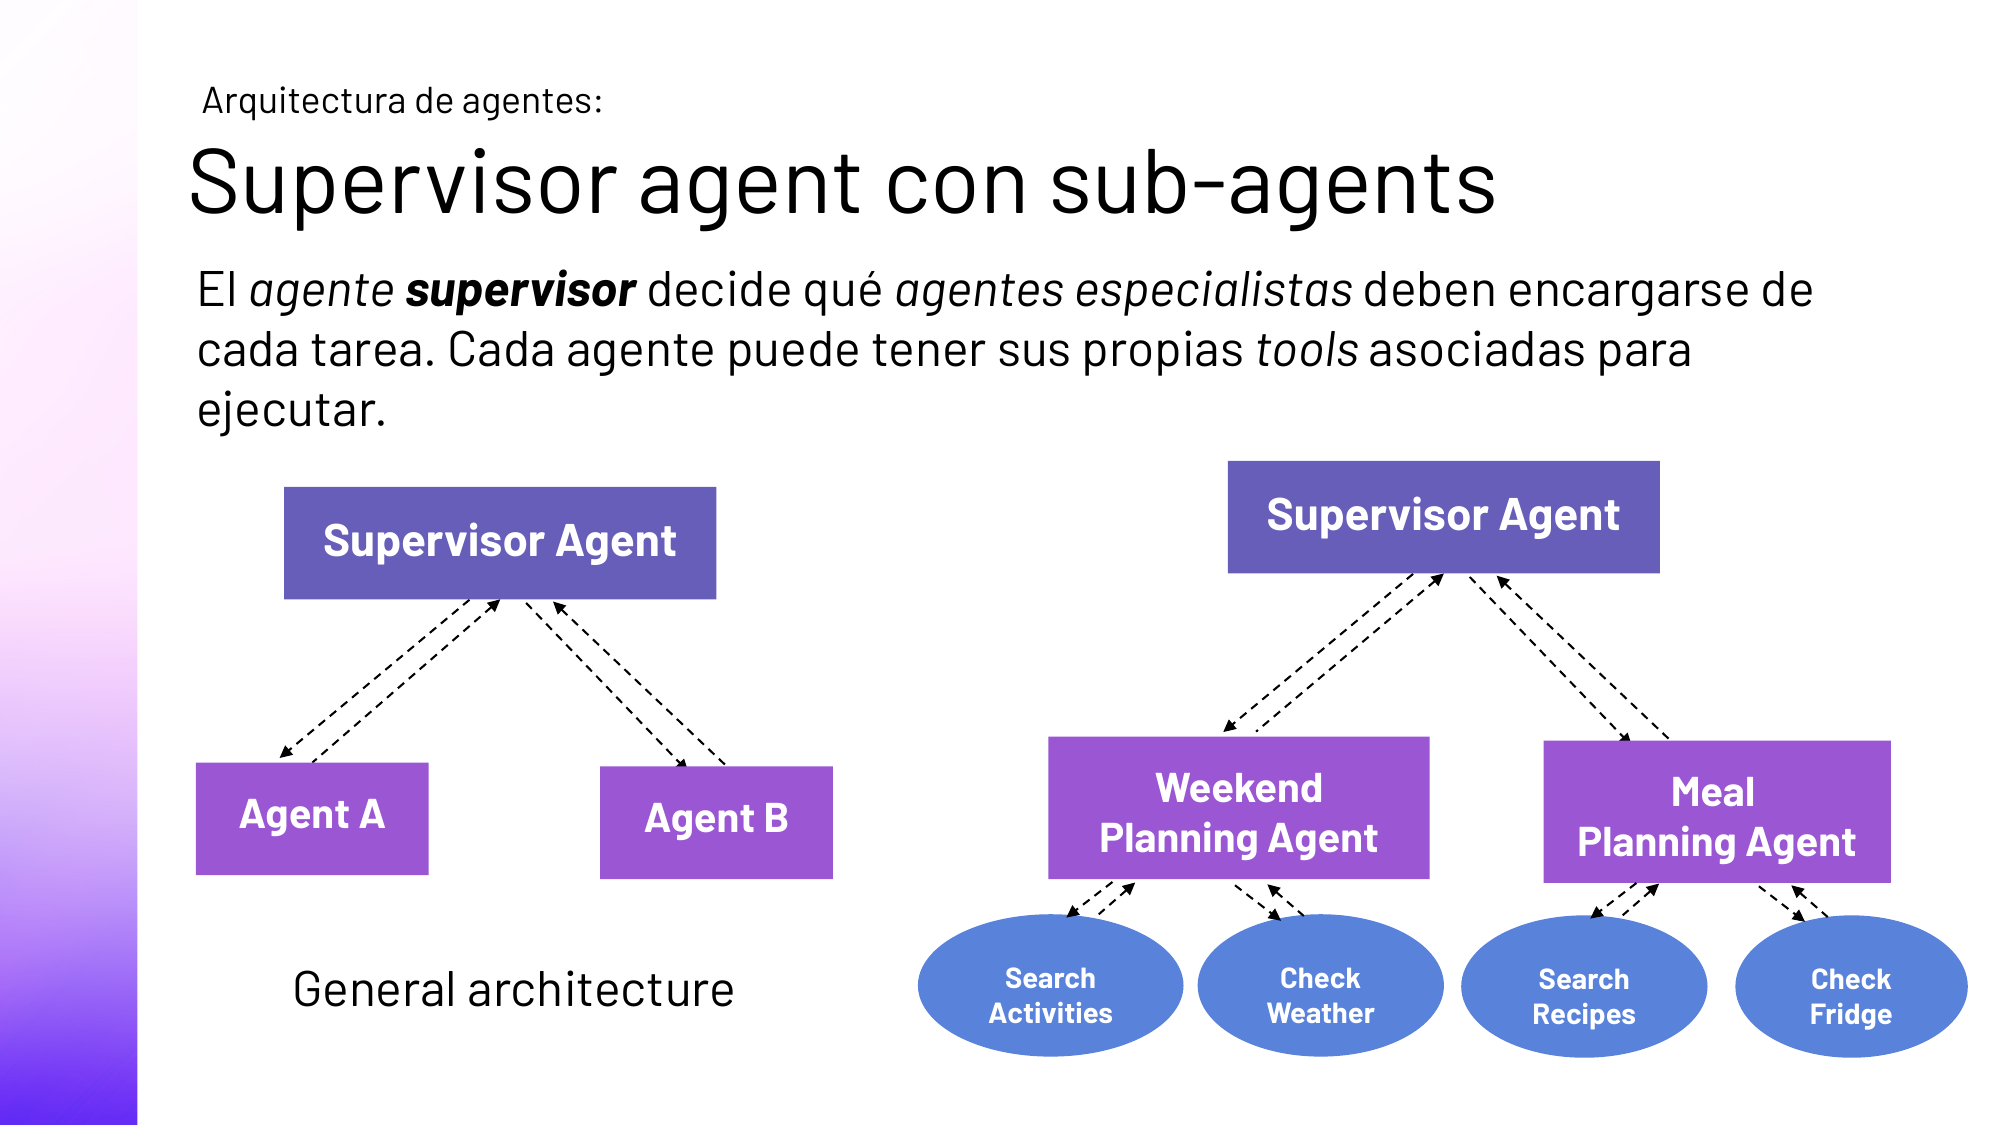

Arquitectura de agentes:
# Supervisor agent con sub-agents
El agente supervisor decide qué agentes especialistas deben encargarse de cada tarea. Cada agente puede tener sus propias tools asociadas para ejecutar.
Supervisor Agent
Supervisor Agent
Weekend Planning Agent
Meal
Planning Agent
Agent A
Agent B
Search Activities
Check Weather
Search Recipes
Check Fridge
General architecture